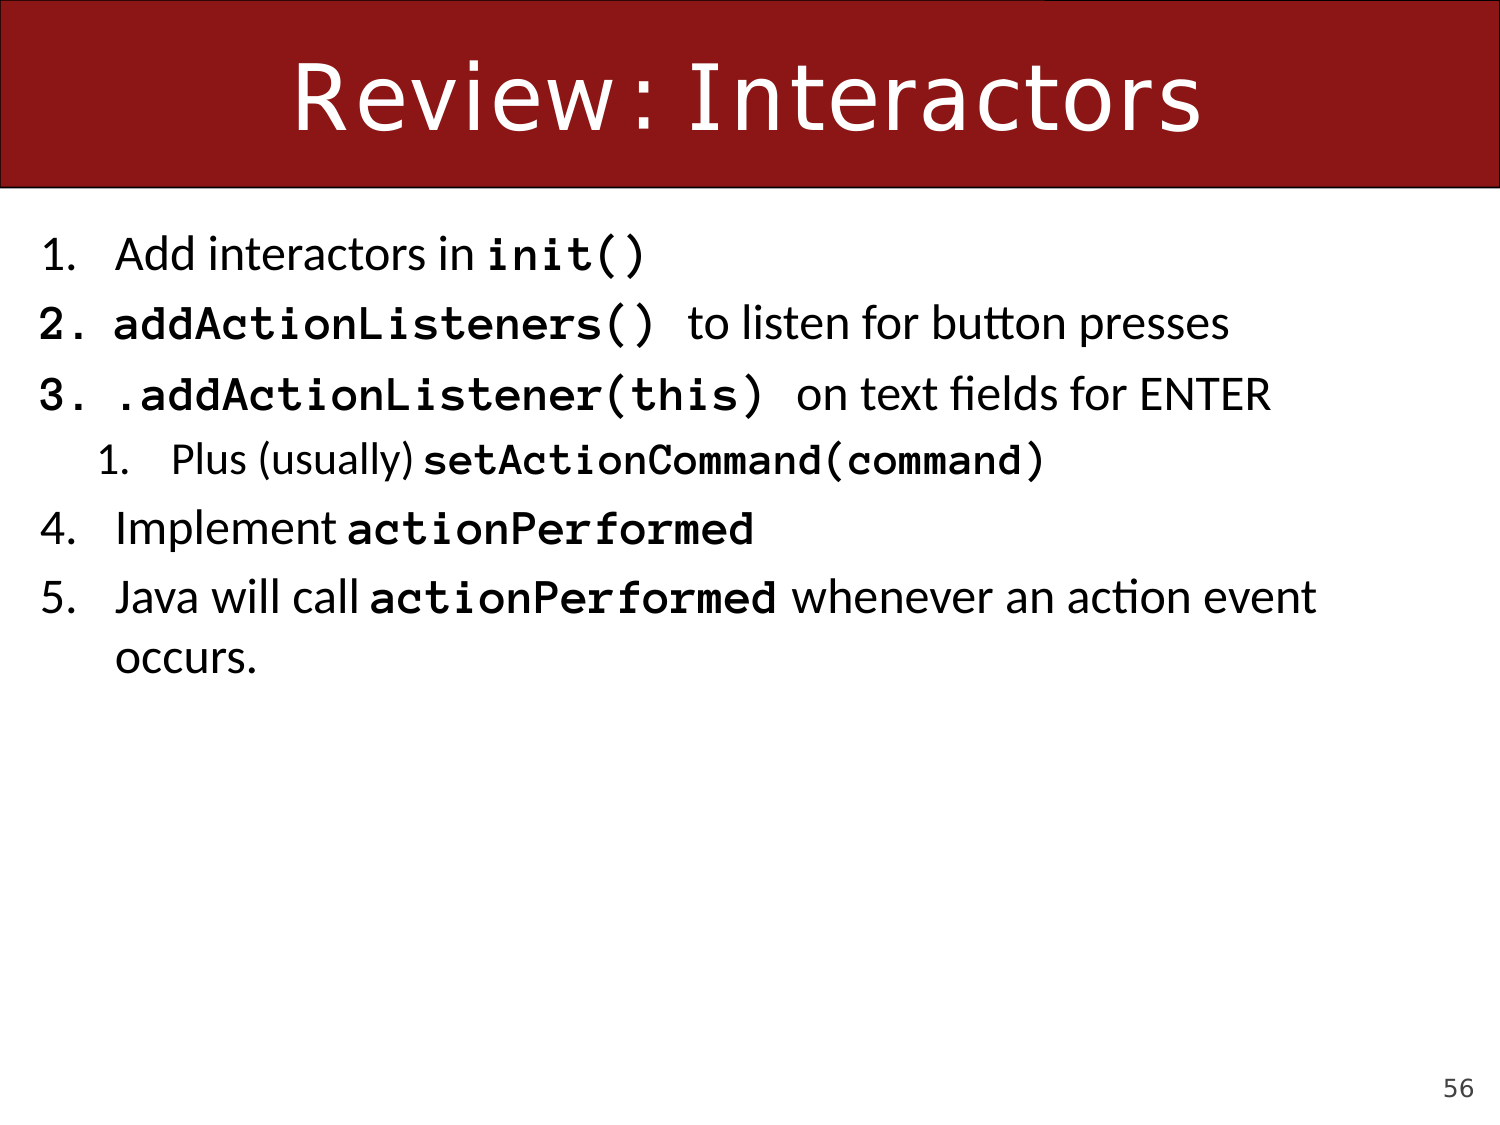

# Review: Interactors
Add interactors in init()
addActionListeners() to listen for button presses
.addActionListener(this) on text fields for ENTER
Plus (usually) setActionCommand(command)
Implement actionPerformed
Java will call actionPerformed whenever an action event occurs.